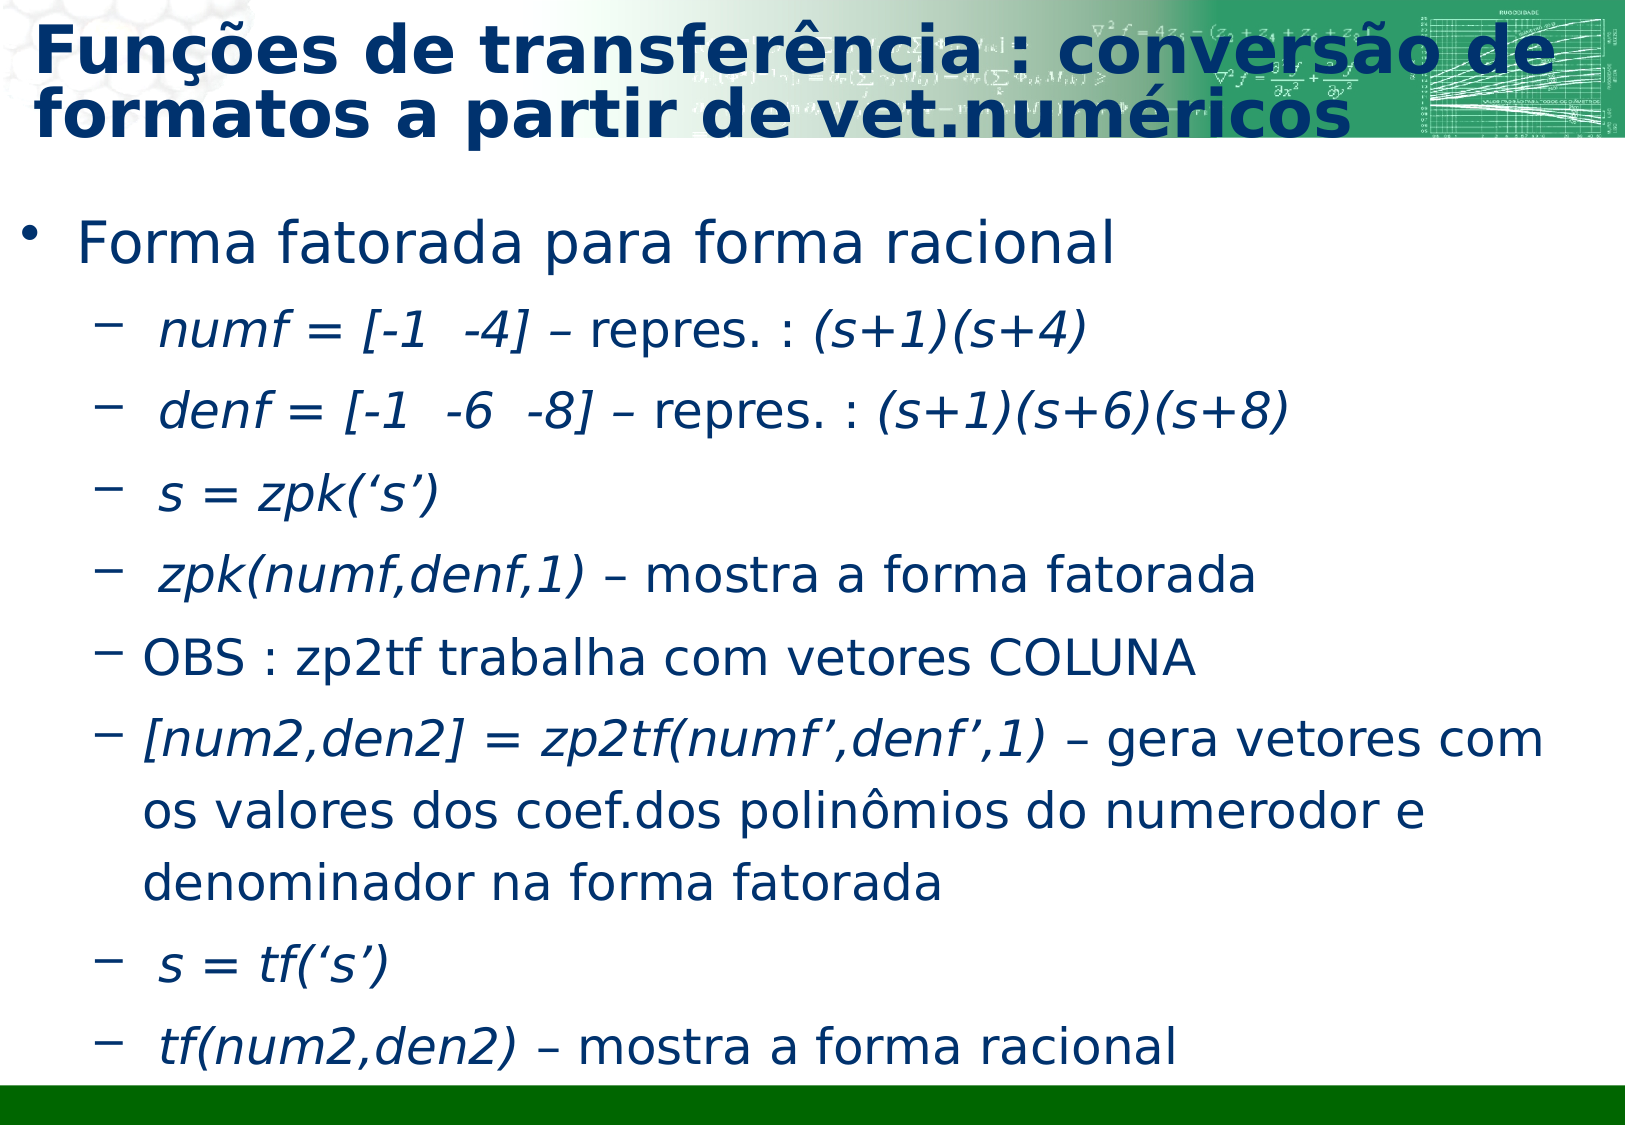

# Funções de transferência : conversão de formatos a partir de vet.numéricos
Forma fatorada para forma racional
 numf = [-1  -4] – repres. : (s+1)(s+4)
 denf = [-1  -6  -8] – repres. : (s+1)(s+6)(s+8)
 s = zpk(‘s’)
 zpk(numf,denf,1) – mostra a forma fatorada
OBS : zp2tf trabalha com vetores COLUNA
[num2,den2] = zp2tf(numf’,denf’,1) – gera vetores com os valores dos coef.dos polinômios do numerodor e denominador na forma fatorada
 s = tf(‘s’)
 tf(num2,den2) – mostra a forma racional